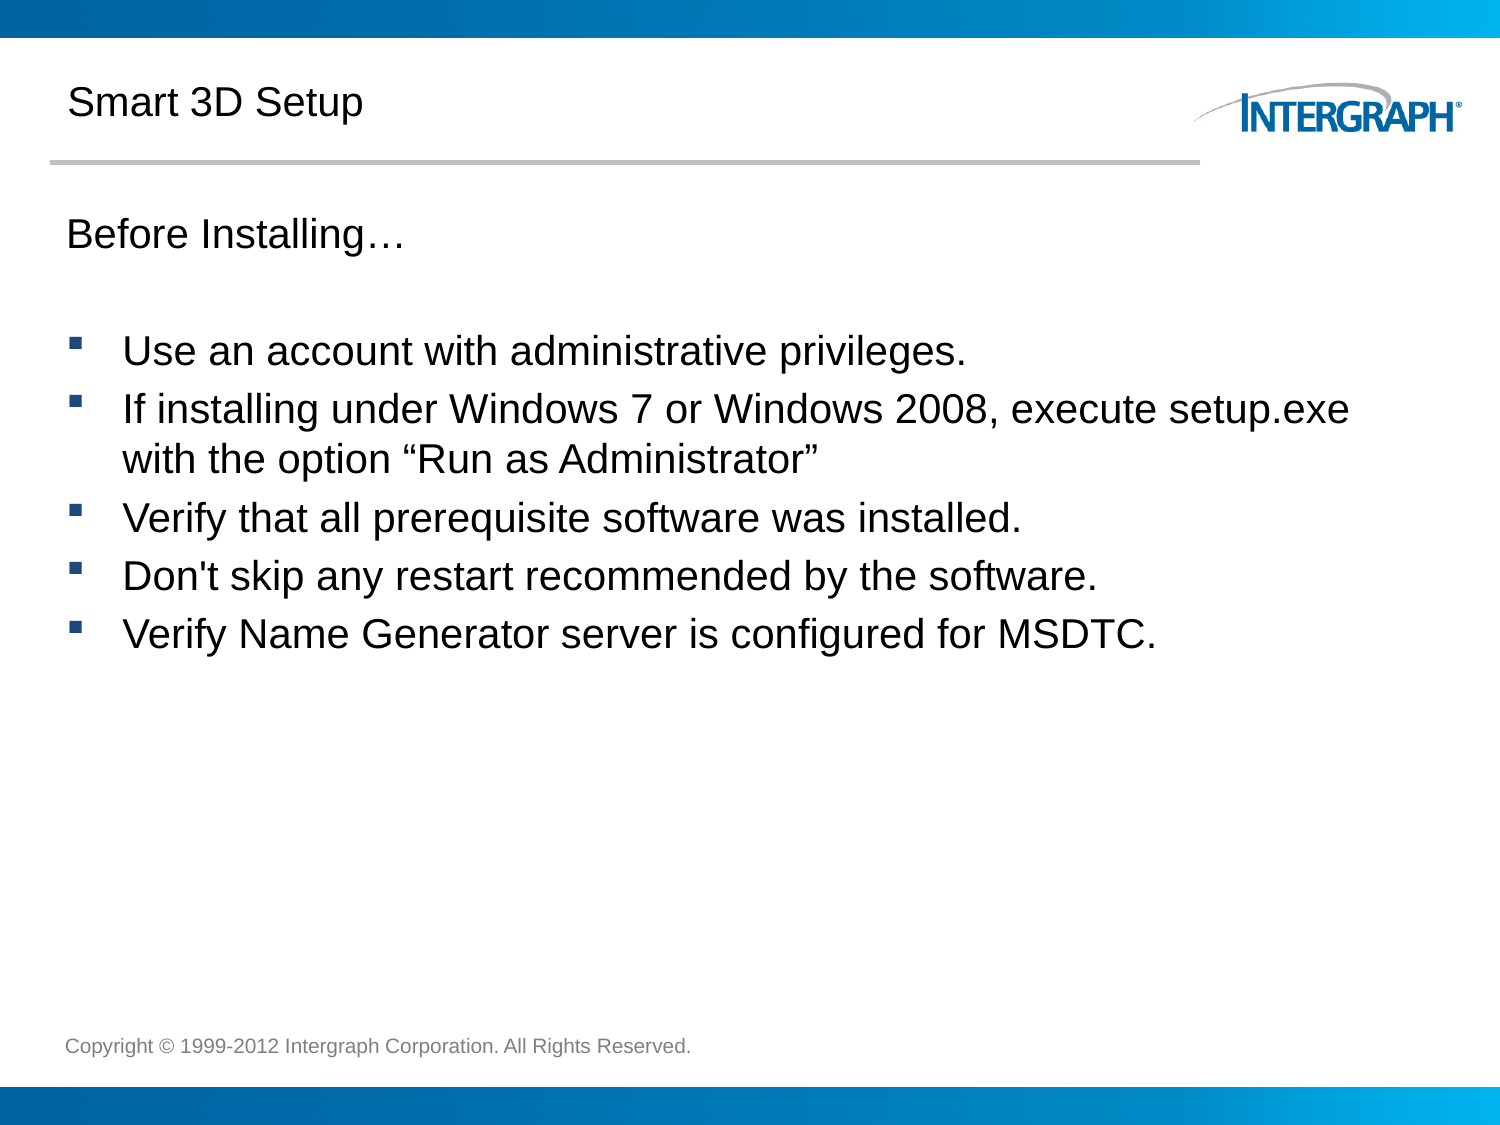

# Smart 3D Setup
Before Installing…

Use an account with administrative privileges.
If installing under Windows 7 or Windows 2008, execute setup.exe with the option “Run as Administrator”
Verify that all prerequisite software was installed.
Don't skip any restart recommended by the software.
Verify Name Generator server is configured for MSDTC.